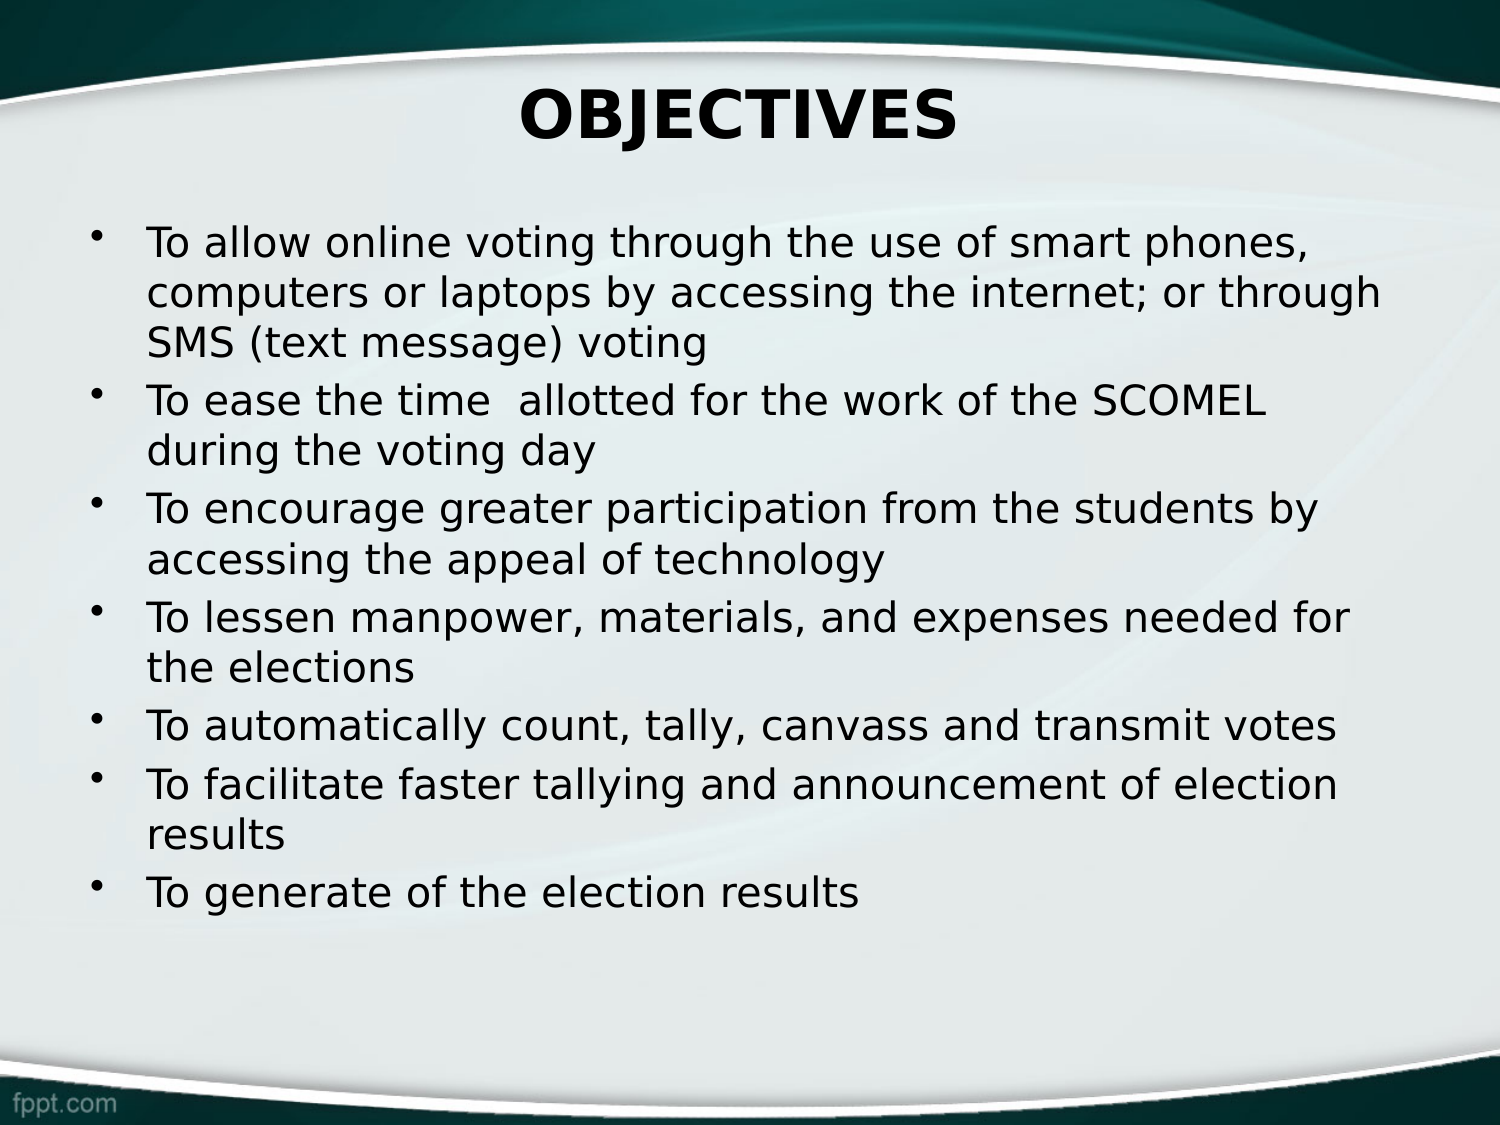

# Objectives
To allow online voting through the use of smart phones,  computers or laptops by accessing the internet; or through SMS (text message) voting
To ease the time  allotted for the work of the SCOMEL during the voting day
To encourage greater participation from the students by accessing the appeal of technology
To lessen manpower, materials, and expenses needed for the elections
To automatically count, tally, canvass and transmit votes
To facilitate faster tallying and announcement of election results
To generate of the election results